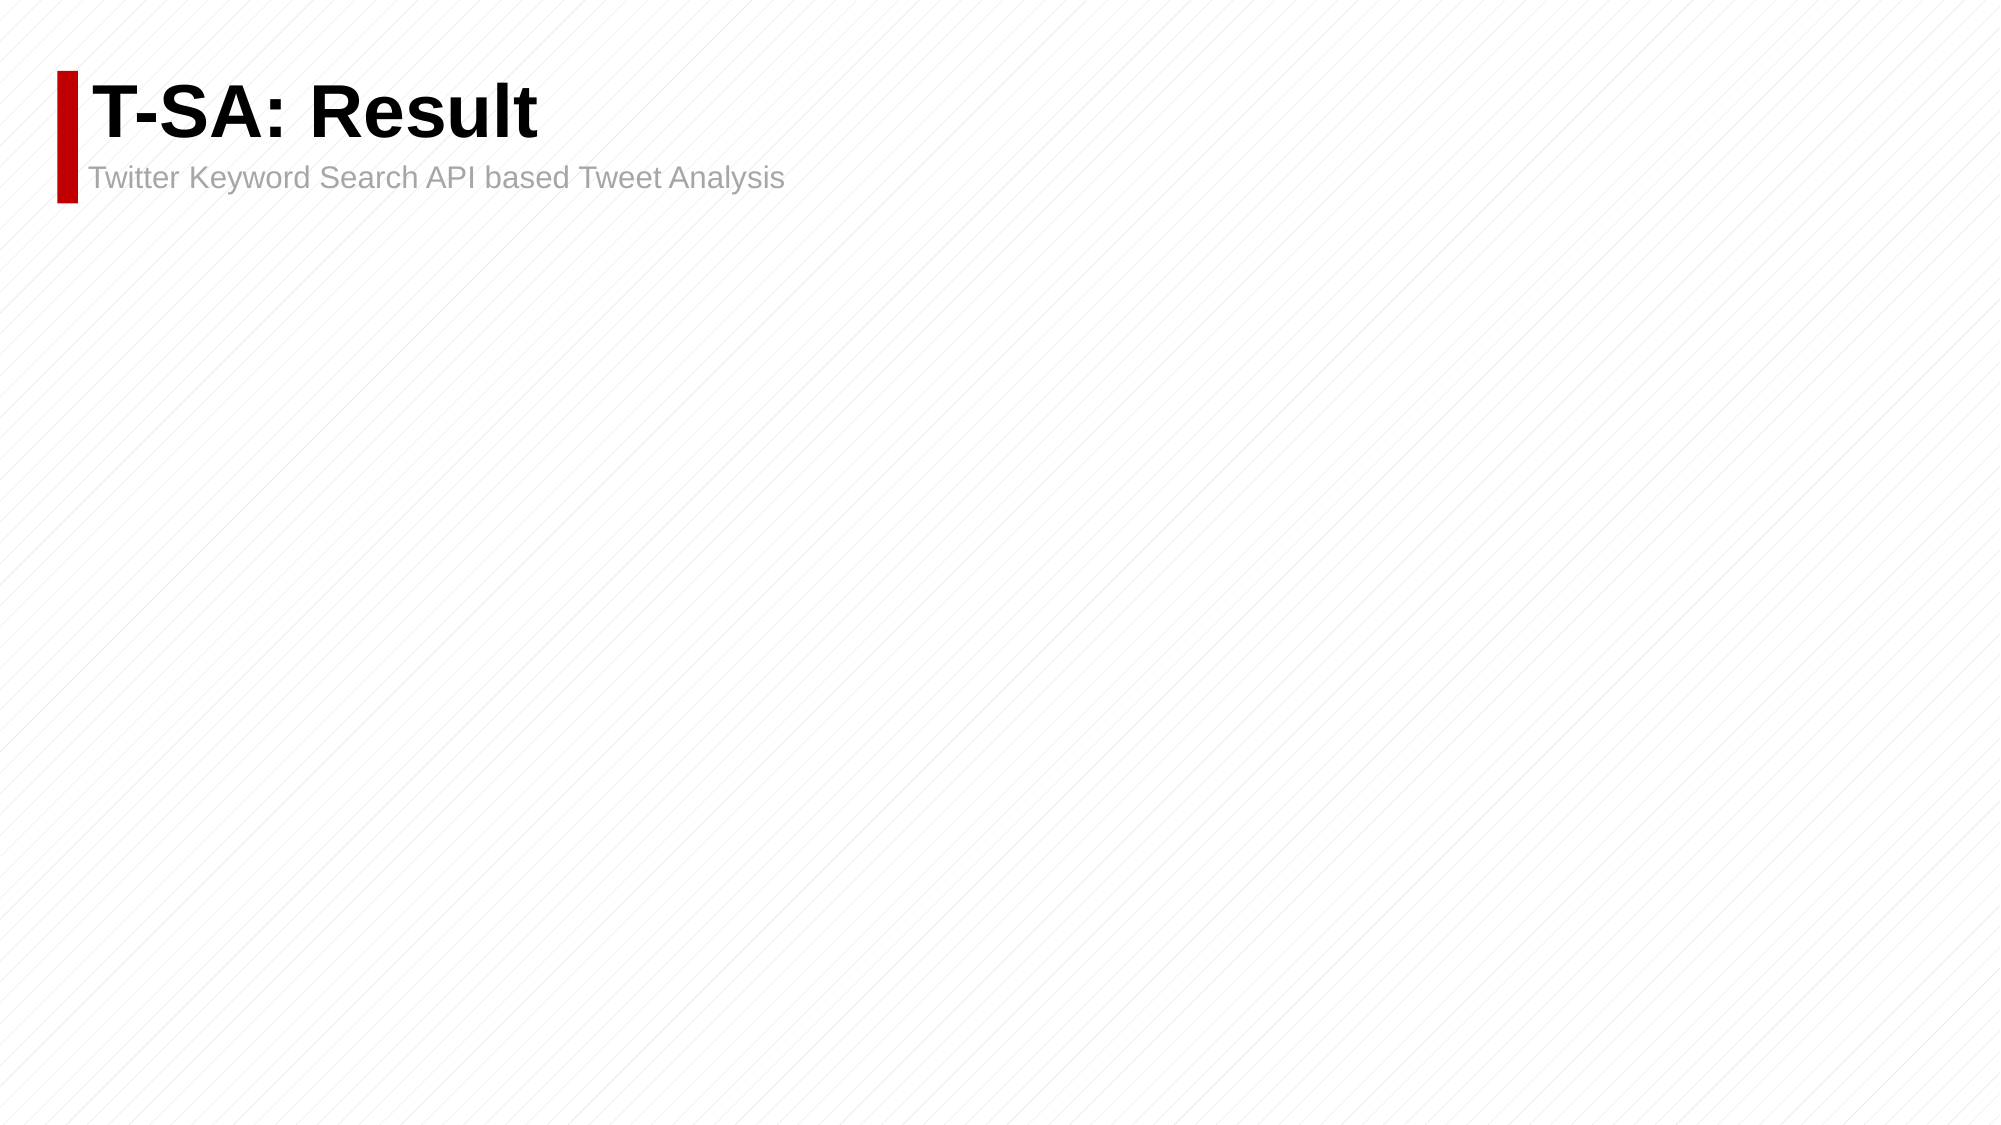

T-SA: Result

Twitter Keyword Search API based Tweet Analysis